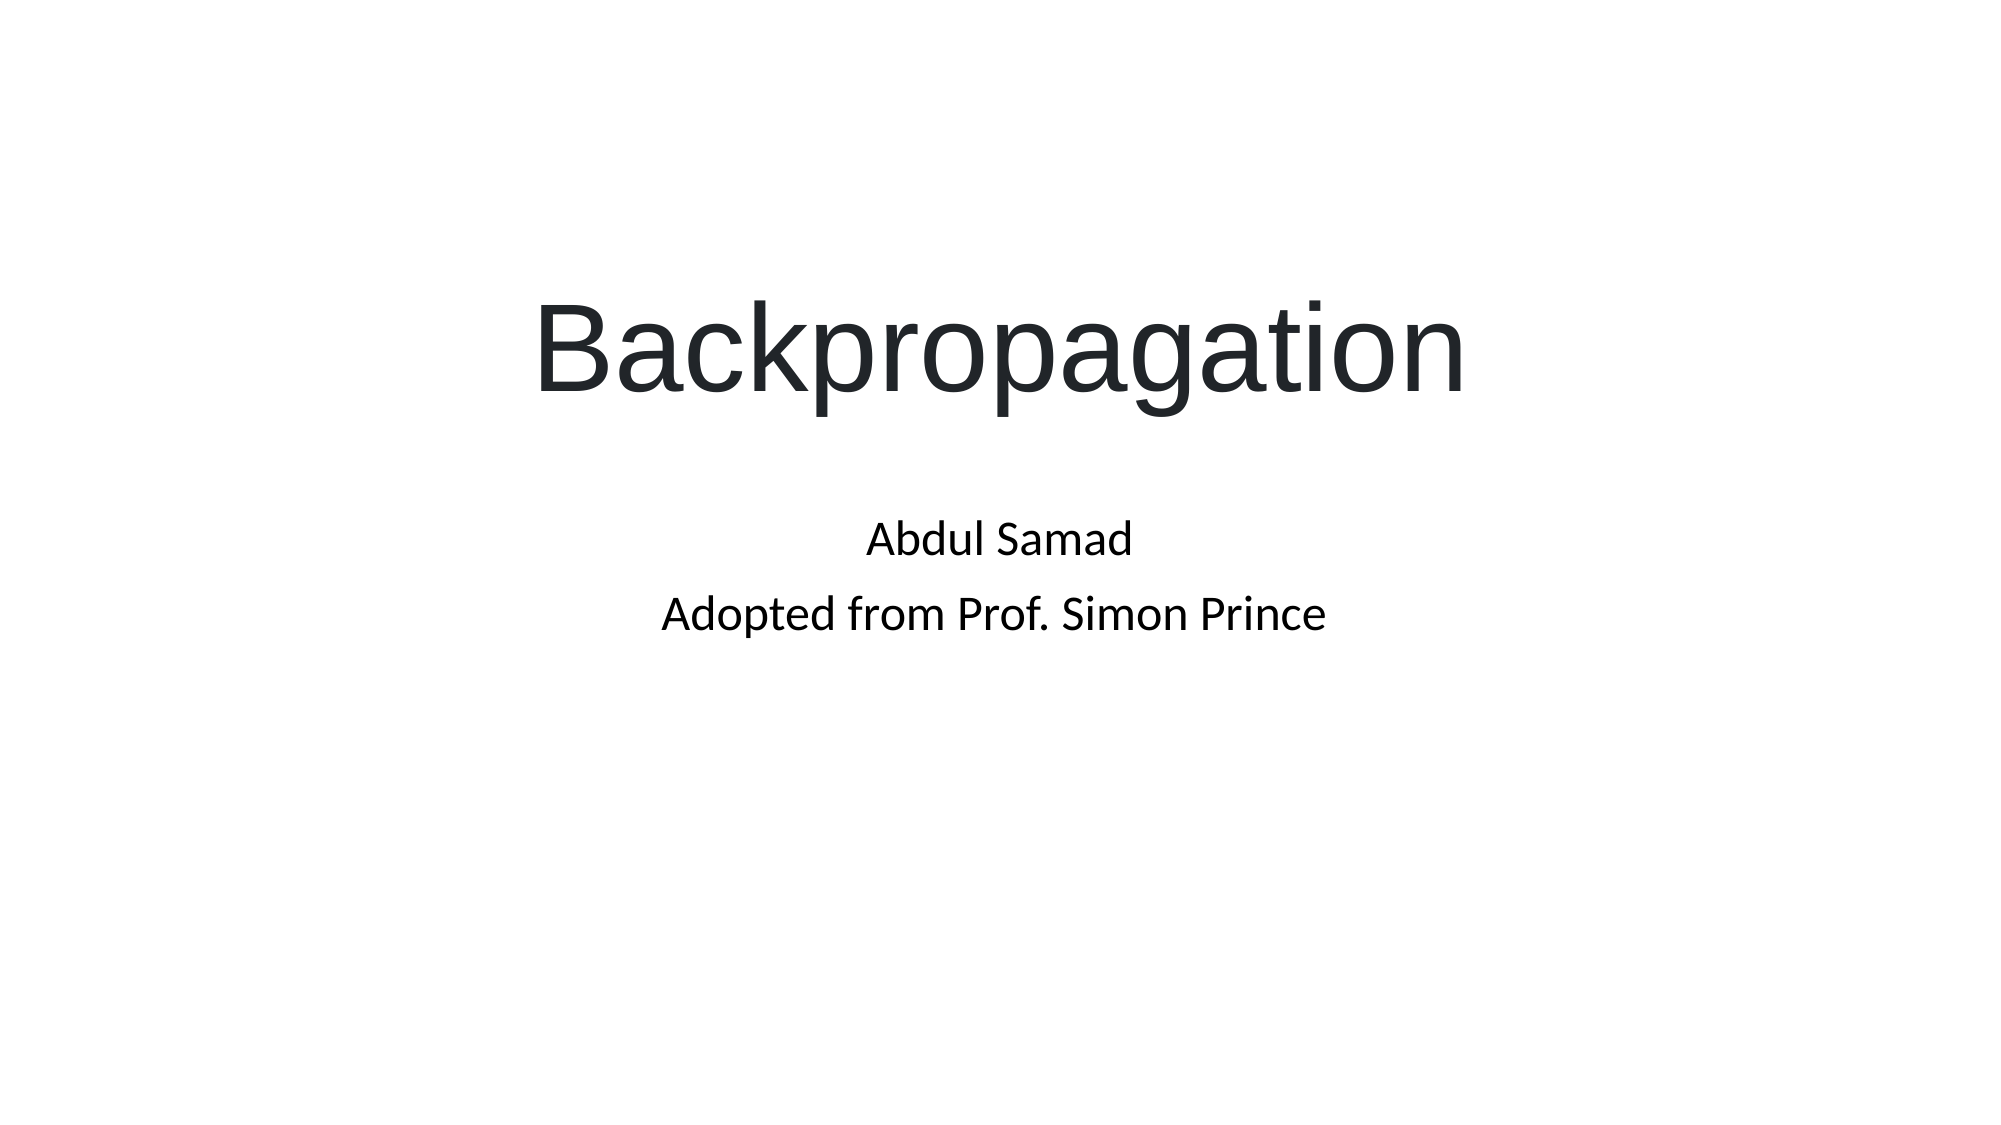

# Backpropagation
Abdul Samad
Adopted from Prof. Simon Prince